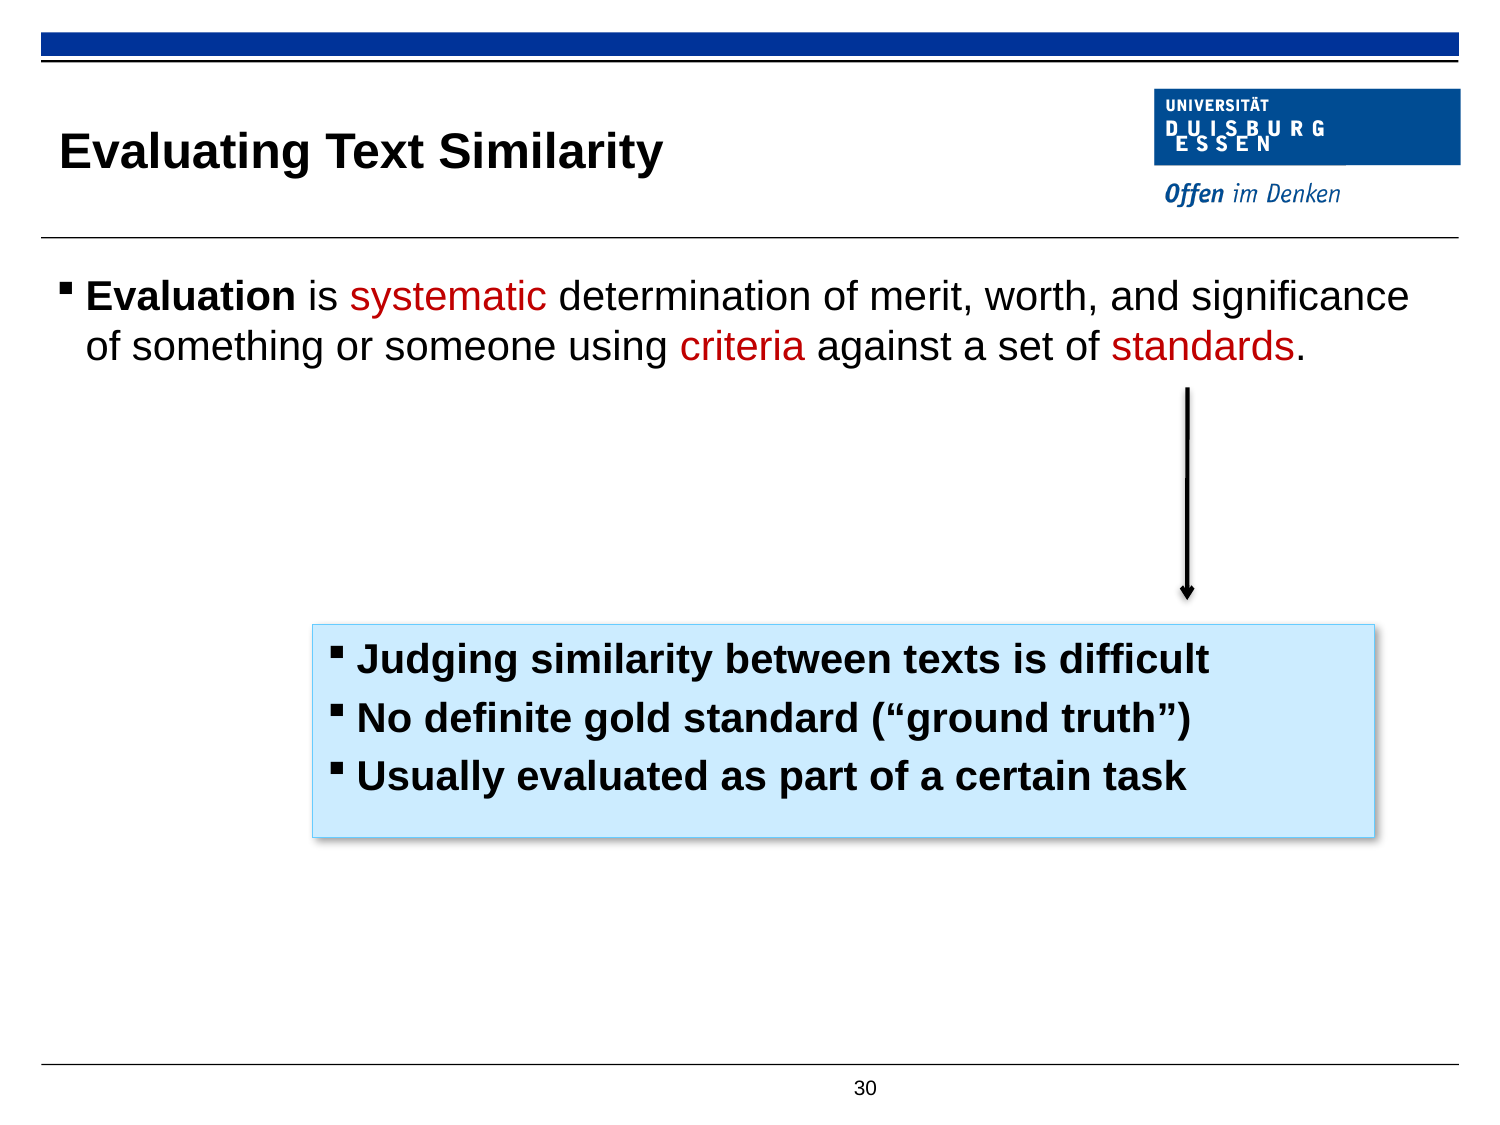

# Evaluating Text Similarity
Evaluation is systematic determination of merit, worth, and significance of something or someone using criteria against a set of standards.
Judging similarity between texts is difficult
No definite gold standard (“ground truth”)
Usually evaluated as part of a certain task